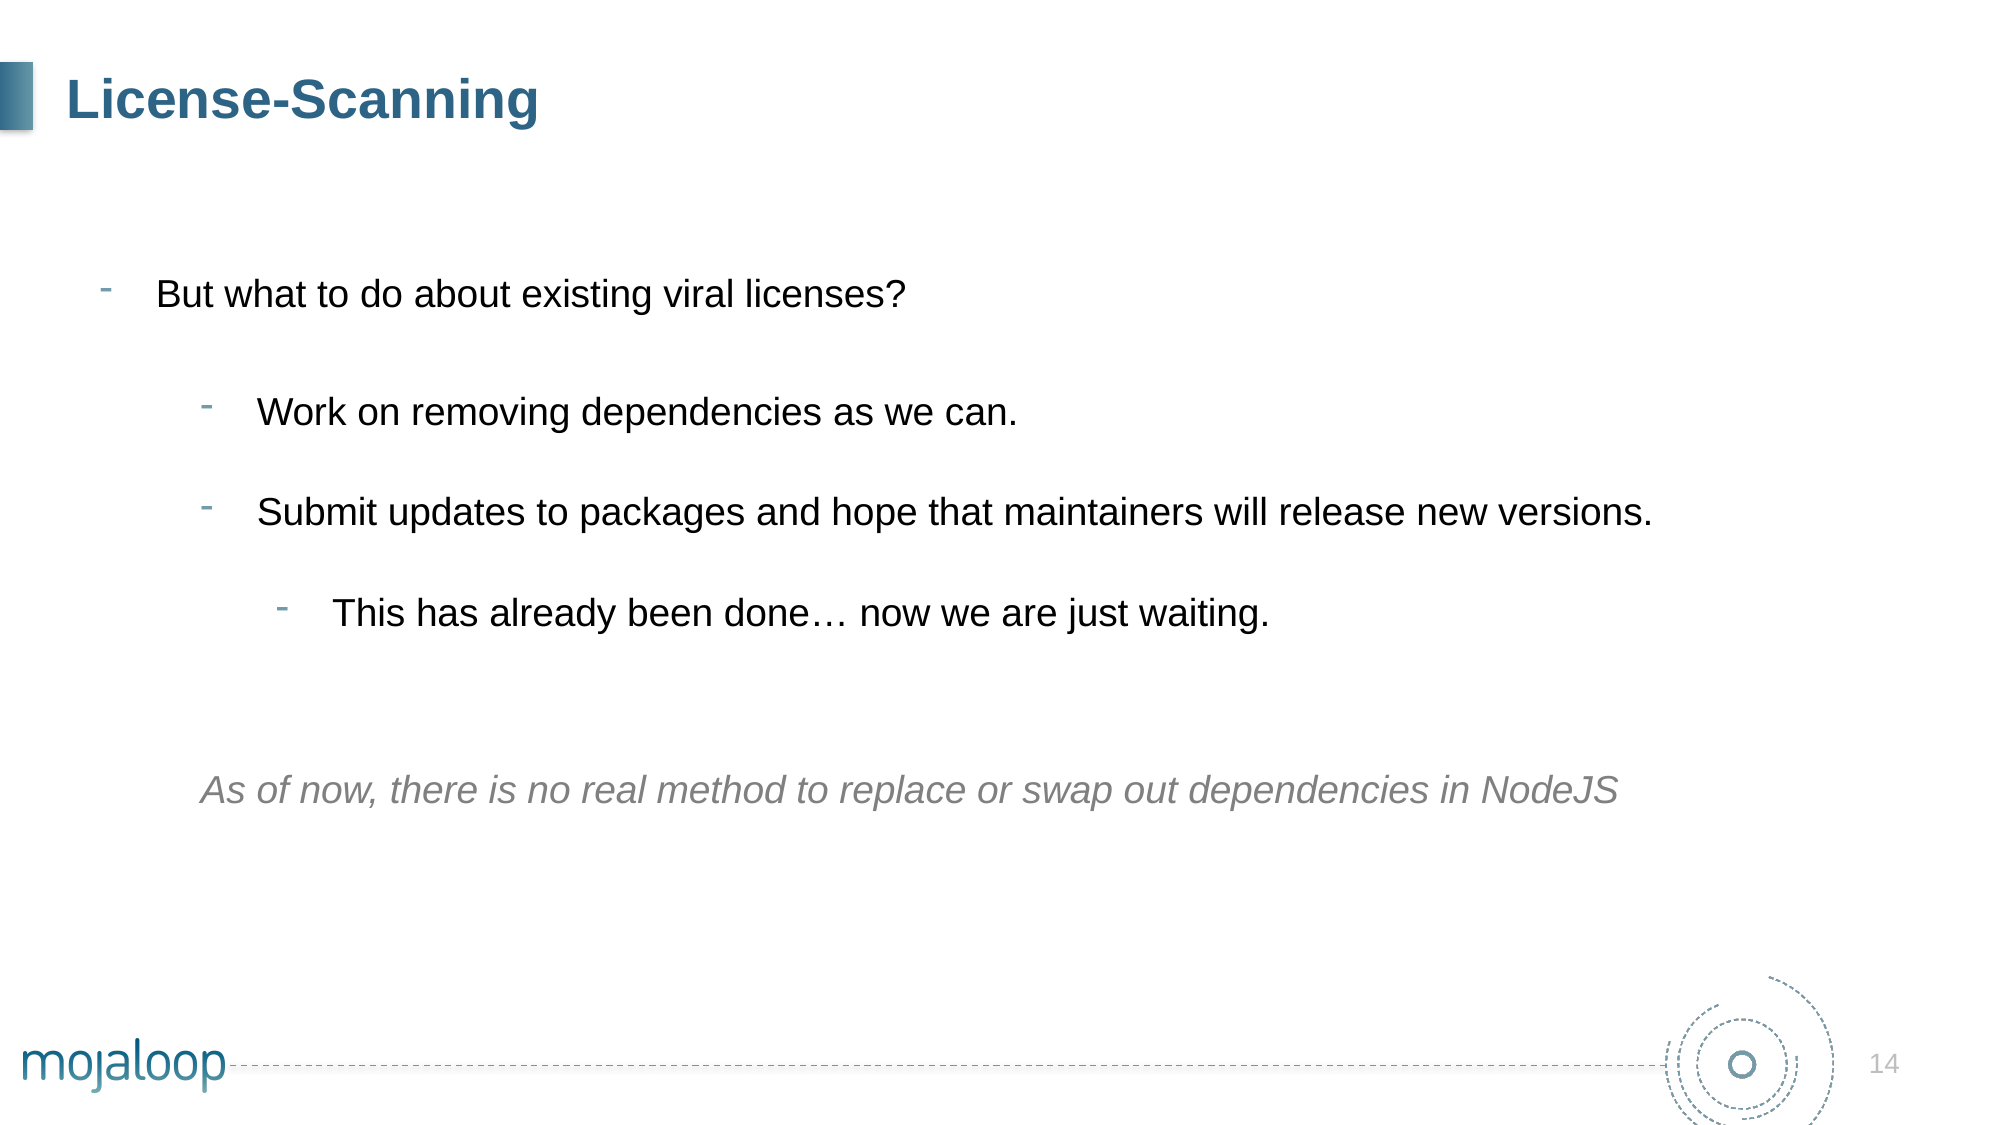

License-Scanning
But what to do about existing viral licenses?
Work on removing dependencies as we can.
Submit updates to packages and hope that maintainers will release new versions.
This has already been done… now we are just waiting.

As of now, there is no real method to replace or swap out dependencies in NodeJS

14